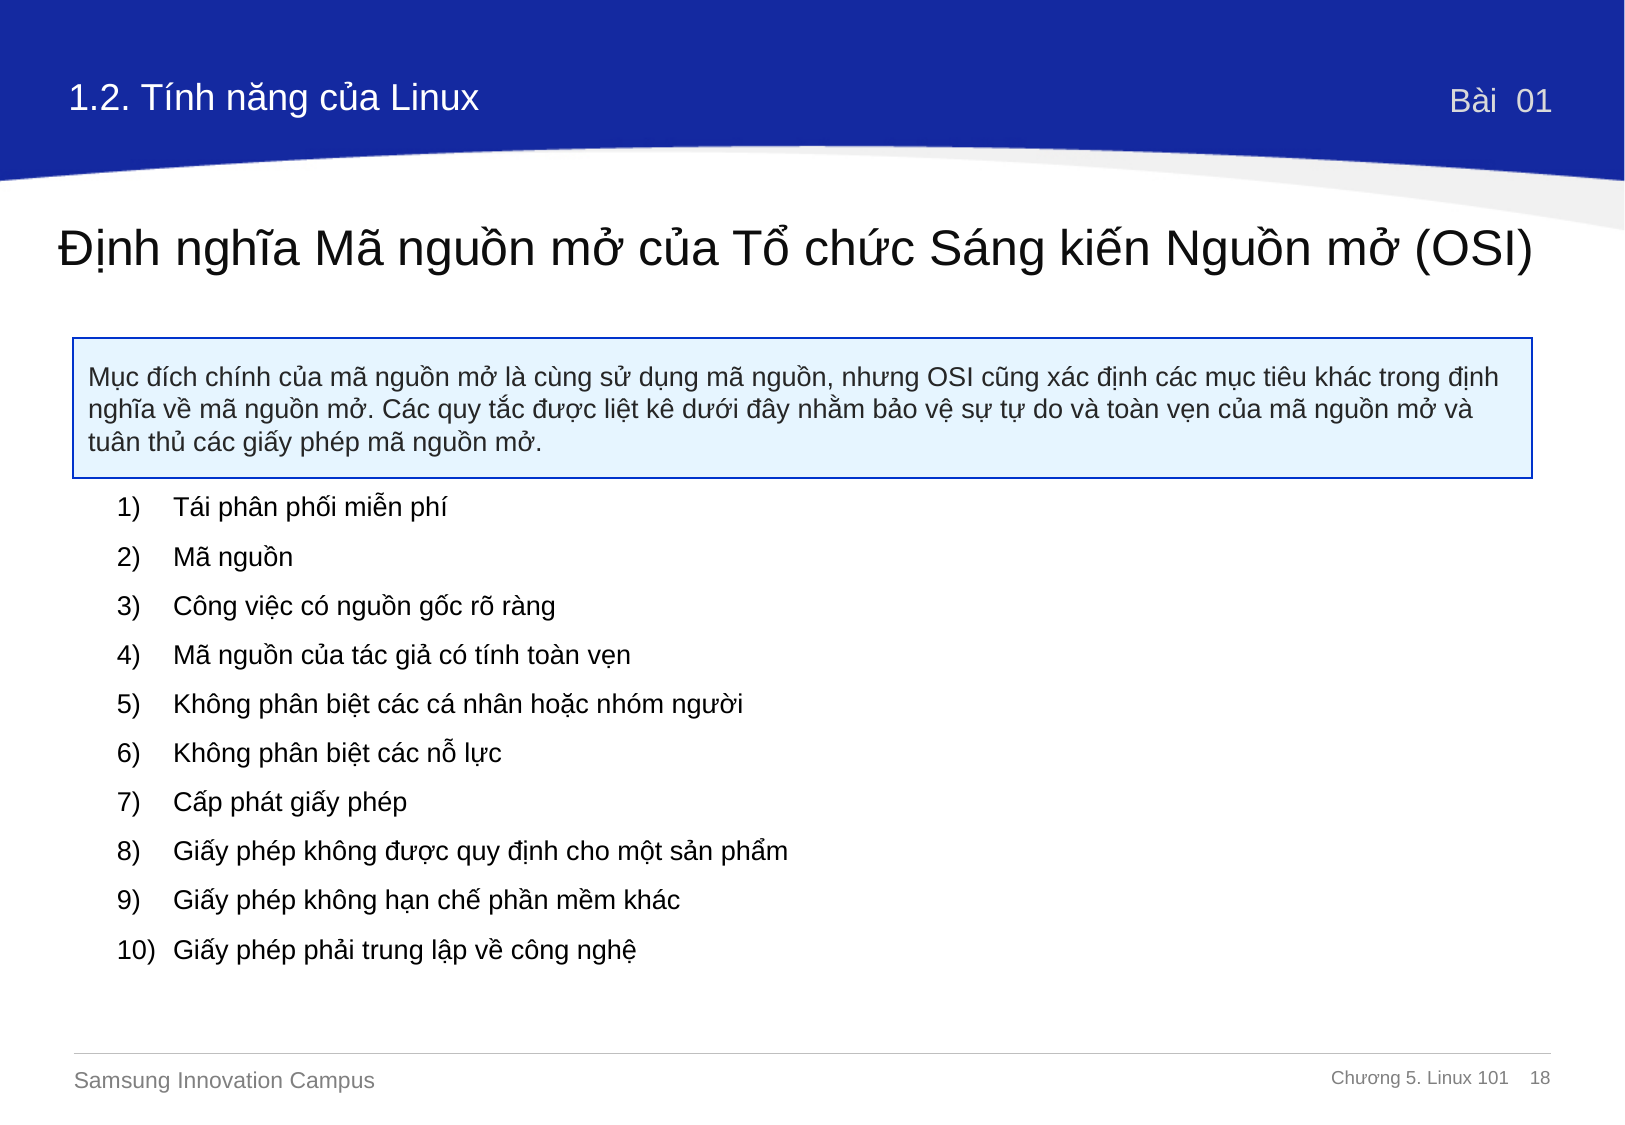

1.2. Tính năng của Linux
Bài  01
Định nghĩa Mã nguồn mở của Tổ chức Sáng kiến Nguồn mở (OSI)
Mục đích chính của mã nguồn mở là cùng sử dụng mã nguồn, nhưng OSI cũng xác định các mục tiêu khác trong định nghĩa về mã nguồn mở. Các quy tắc được liệt kê dưới đây nhằm bảo vệ sự tự do và toàn vẹn của mã nguồn mở và tuân thủ các giấy phép mã nguồn mở.
Tái phân phối miễn phí
Mã nguồn
Công việc có nguồn gốc rõ ràng
Mã nguồn của tác giả có tính toàn vẹn
Không phân biệt các cá nhân hoặc nhóm người
Không phân biệt các nỗ lực
Cấp phát giấy phép
Giấy phép không được quy định cho một sản phẩm
Giấy phép không hạn chế phần mềm khác
Giấy phép phải trung lập về công nghệ